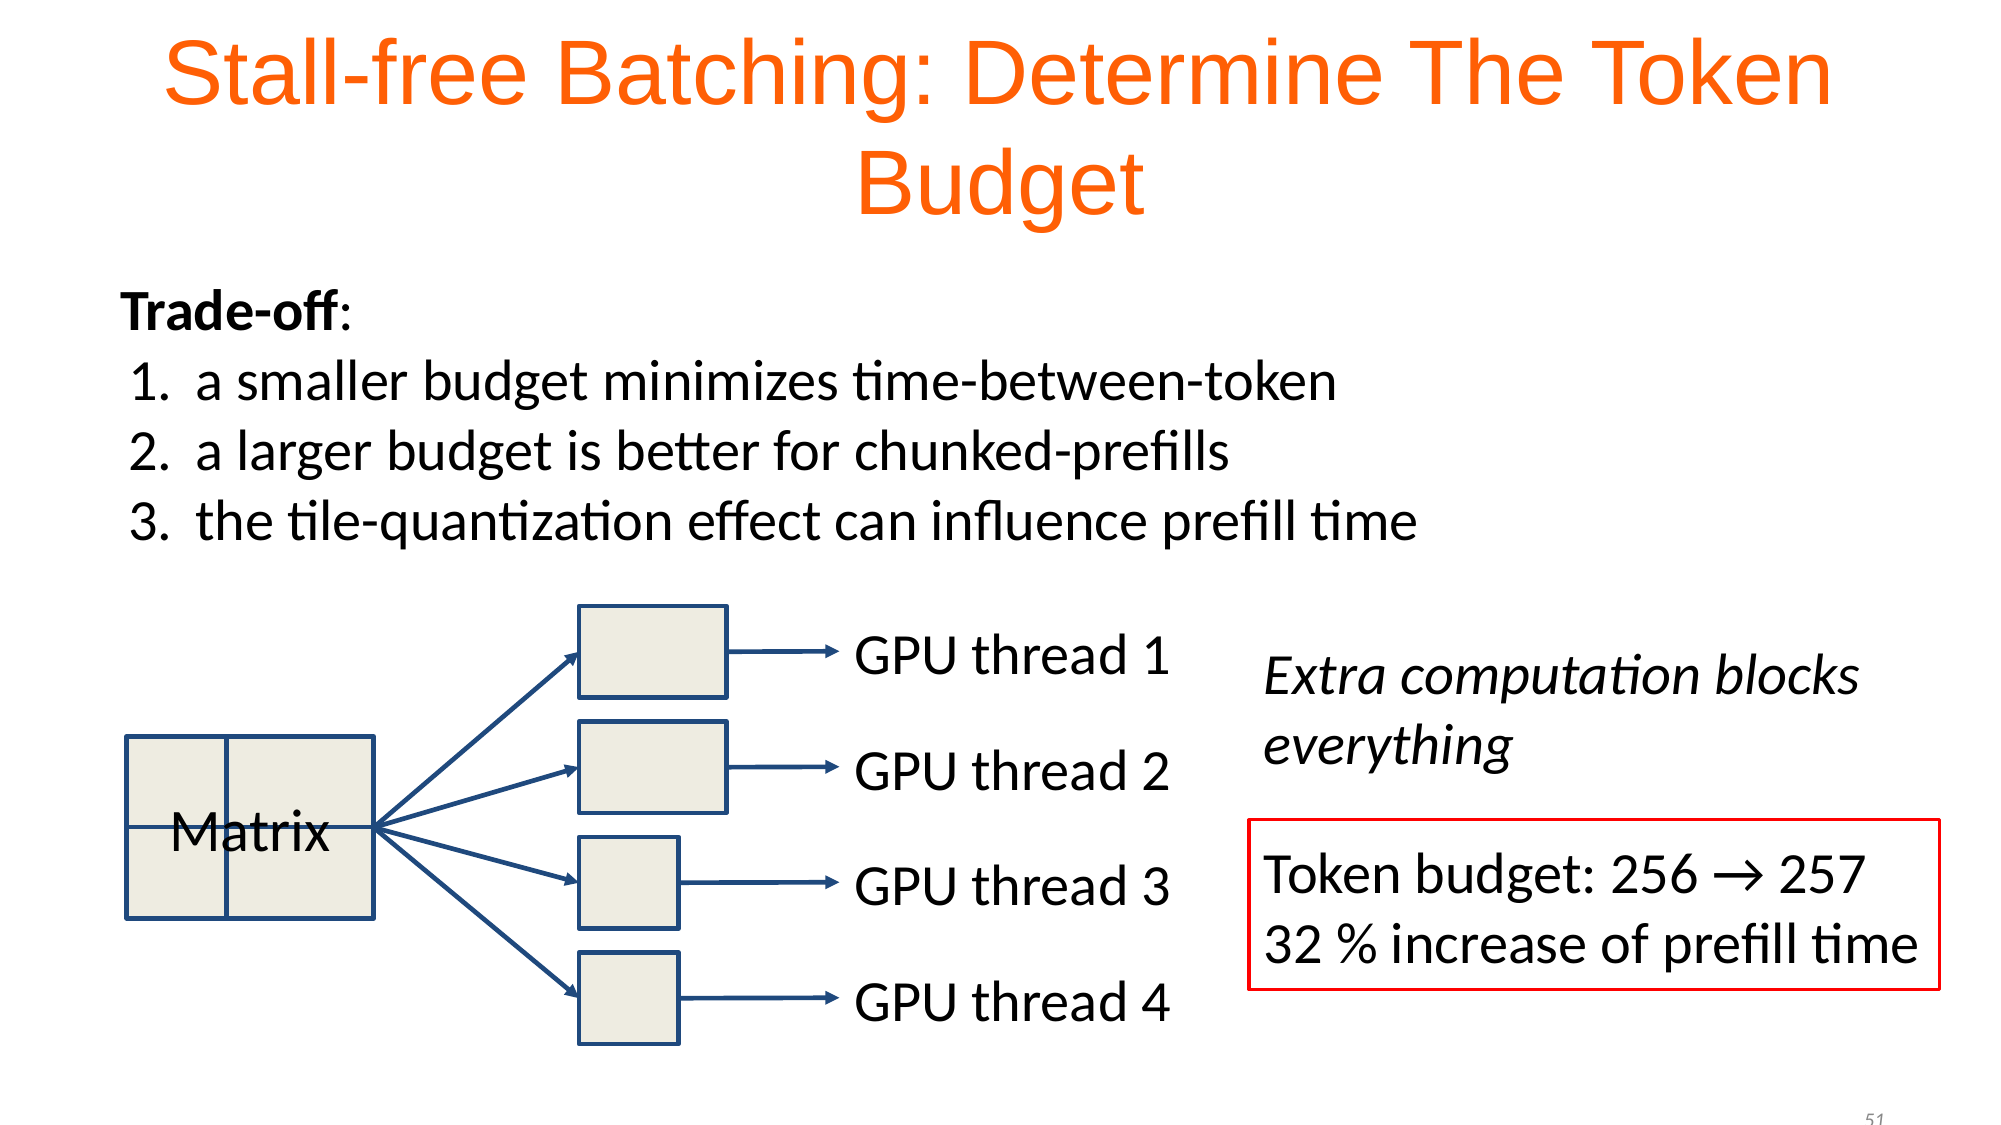

# Stall-free Batching: Determine The Token Budget
Trade-off:
a smaller budget minimizes time-between-token
a larger budget is better for chunked-prefills
the tile-quantization effect can influence prefill time
GPU thread 1

Extra computation blocks everything
GPU thread 2

Matrix

Token budget: 256 → 257
32 % increase of prefill time

GPU thread 3

GPU thread 4

51